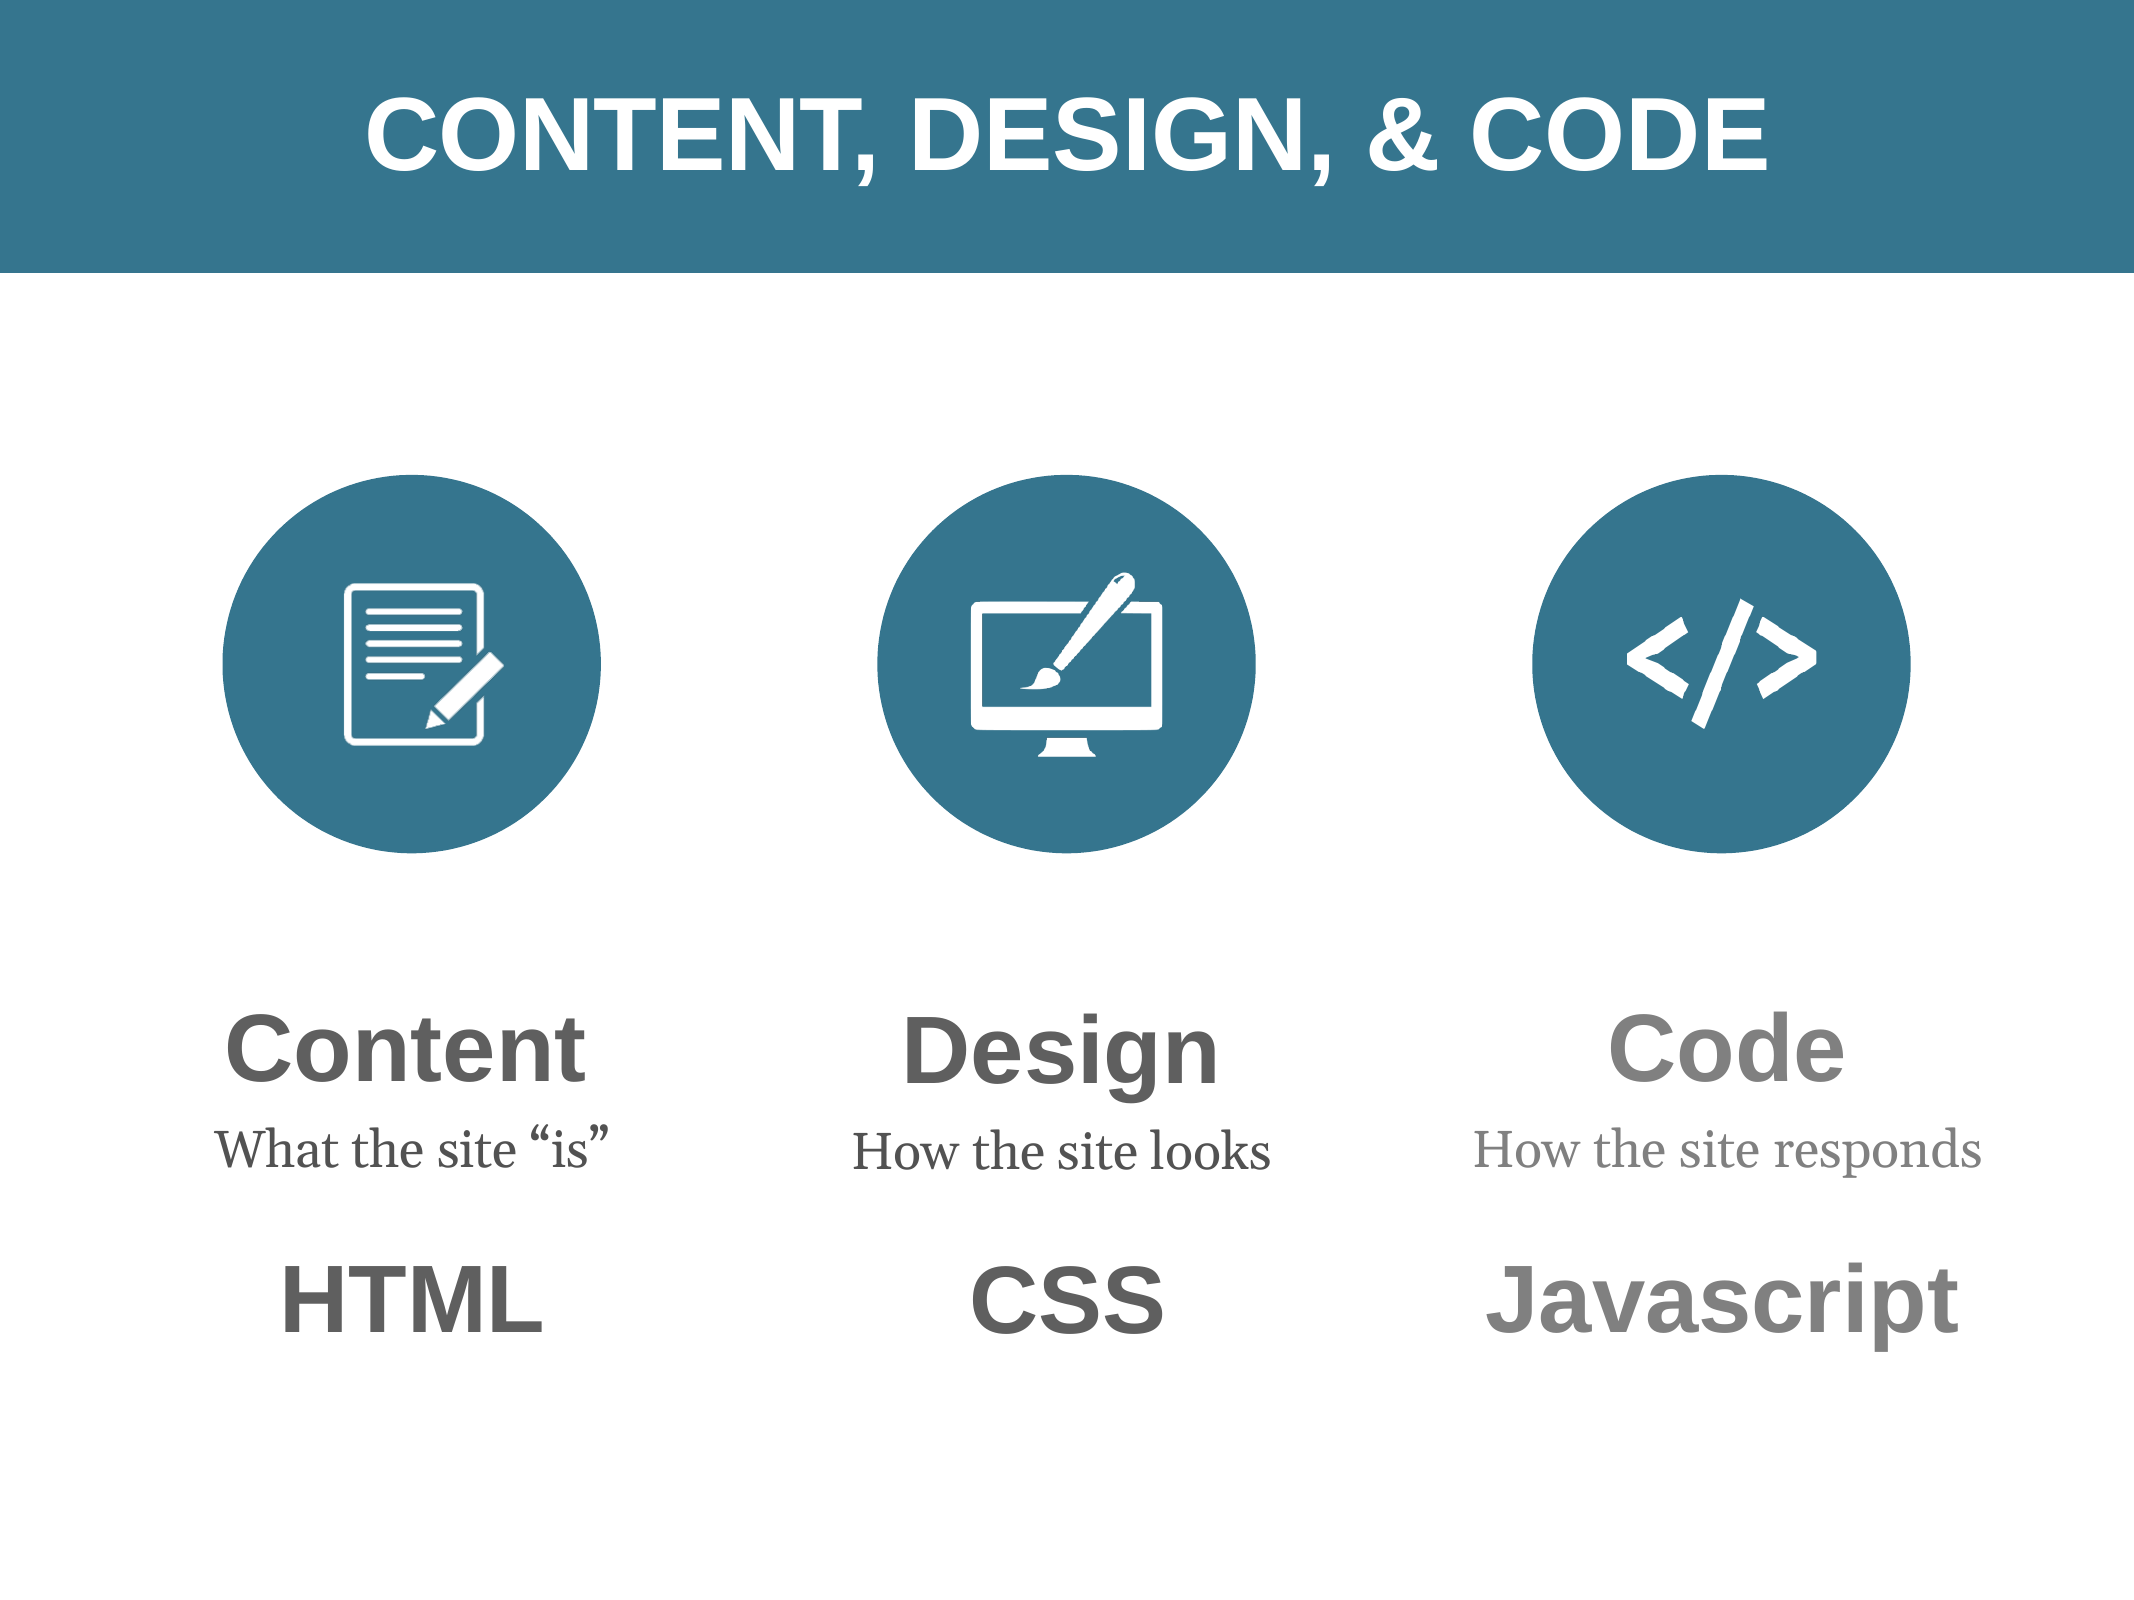

# CONTENT, DESIGN, & CODE

Design
How the site looks

CSS

Content
What the site “is”

HTML
Code
How the site responds

Javascript